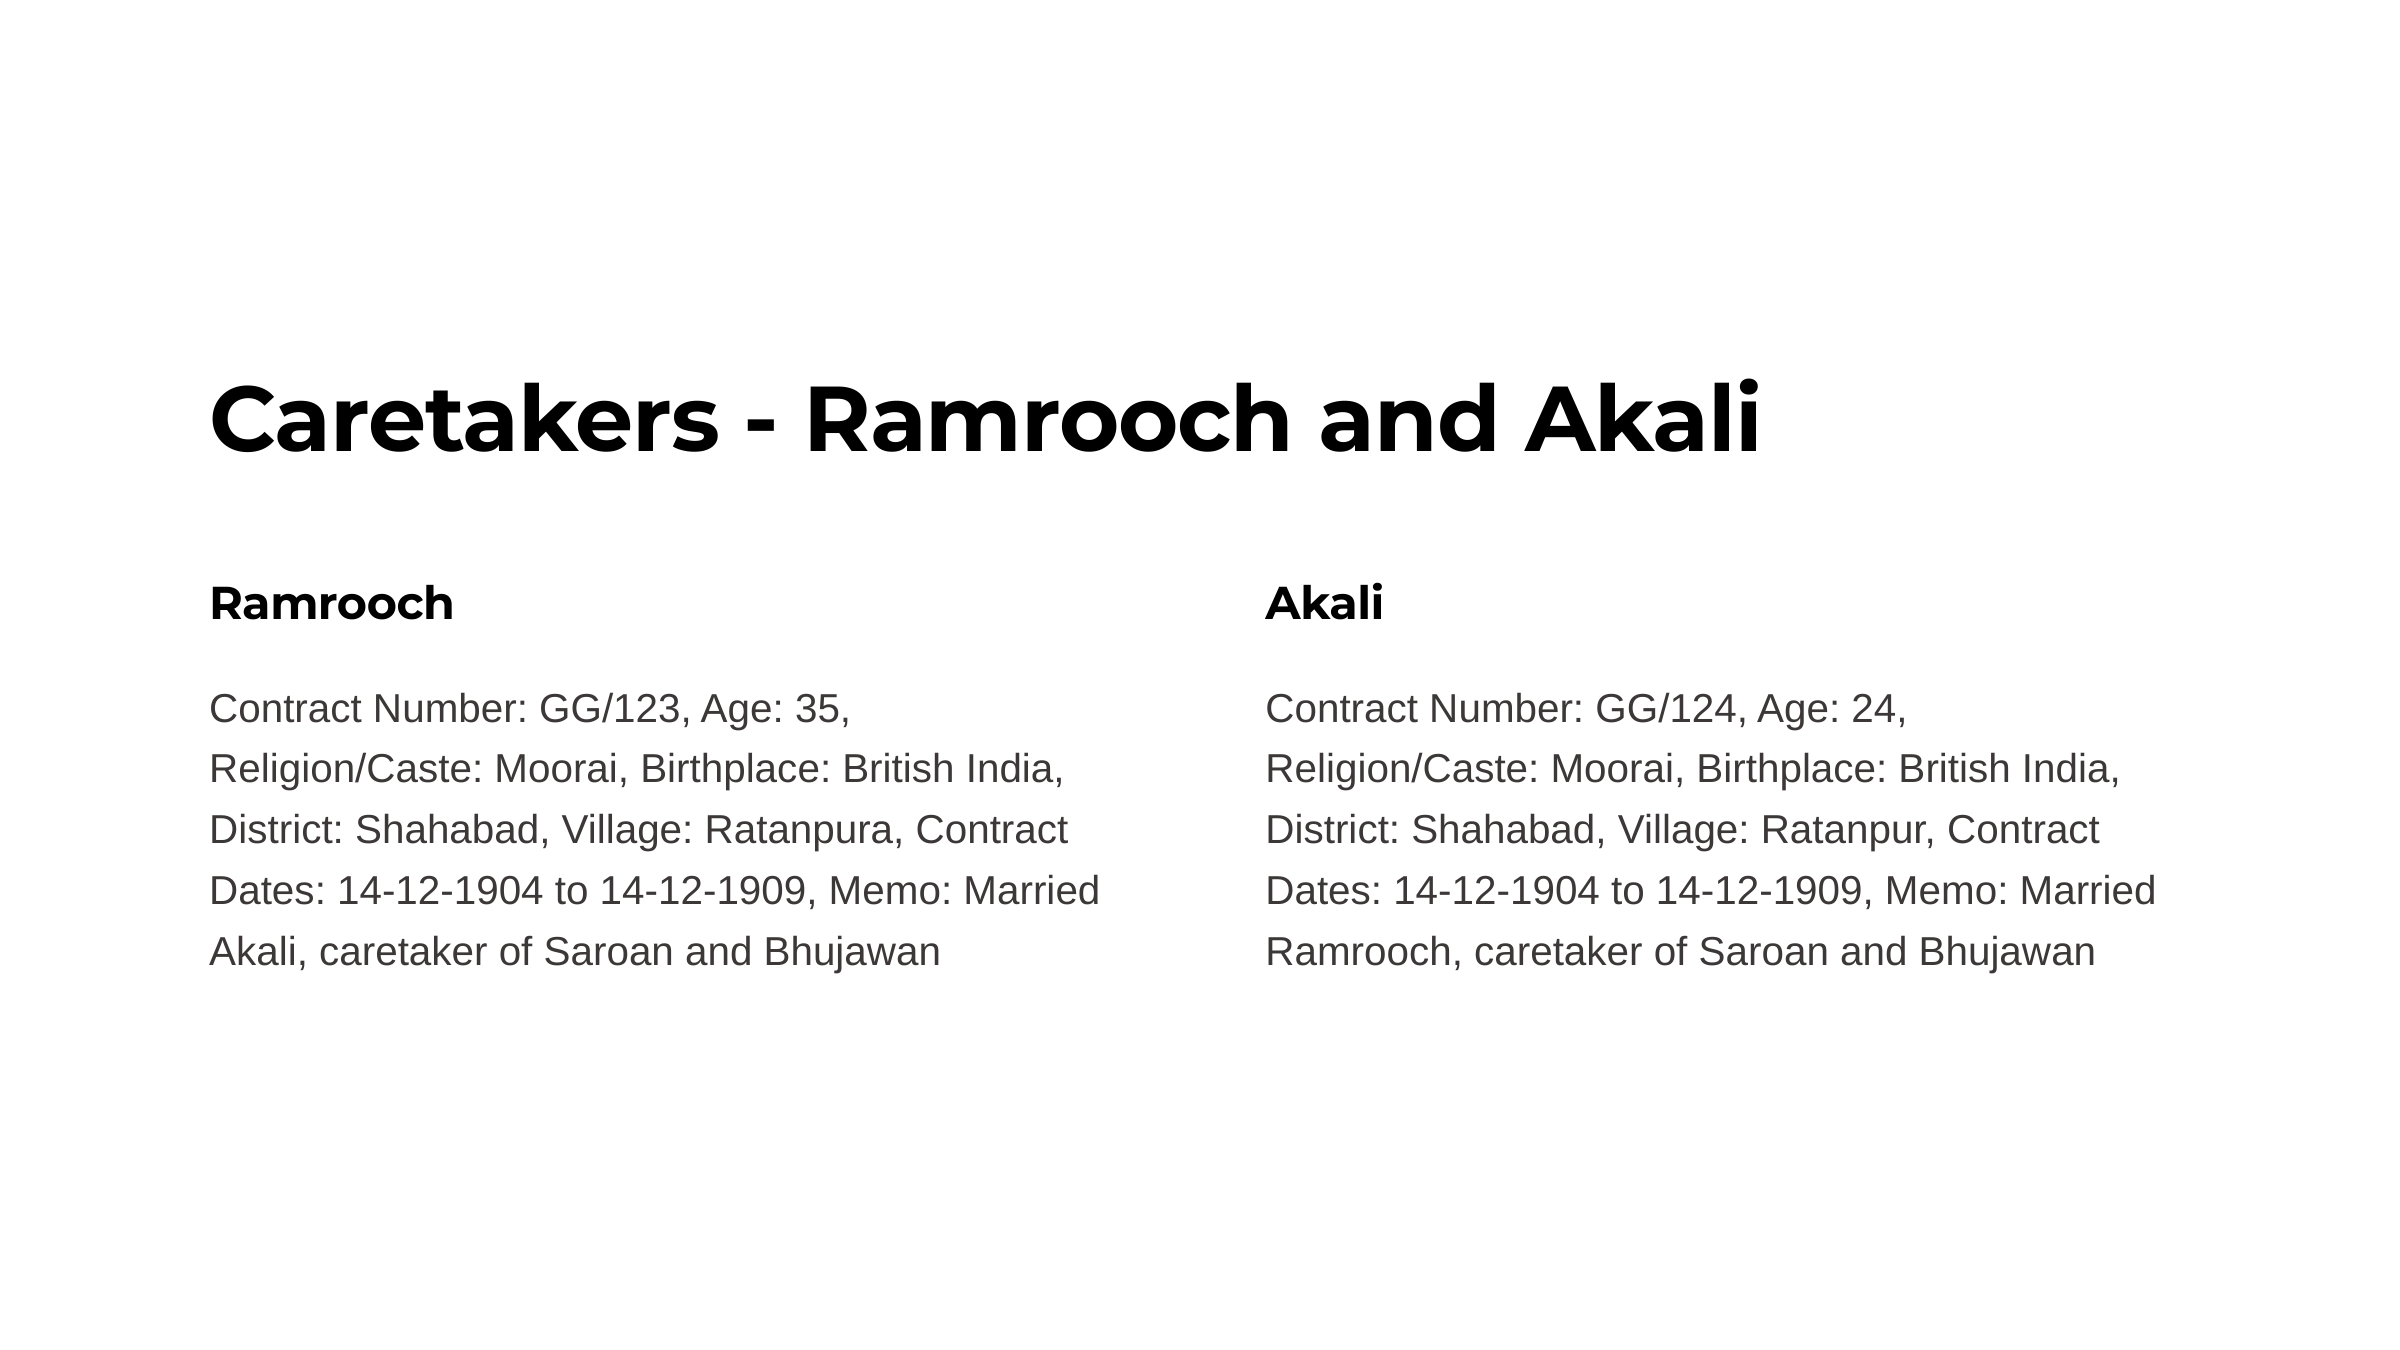

Caretakers - Ramrooch and Akali
Ramrooch
Akali
Contract Number: GG/123, Age: 35, Religion/Caste: Moorai, Birthplace: British India, District: Shahabad, Village: Ratanpura, Contract Dates: 14-12-1904 to 14-12-1909, Memo: Married Akali, caretaker of Saroan and Bhujawan
Contract Number: GG/124, Age: 24, Religion/Caste: Moorai, Birthplace: British India, District: Shahabad, Village: Ratanpur, Contract Dates: 14-12-1904 to 14-12-1909, Memo: Married Ramrooch, caretaker of Saroan and Bhujawan